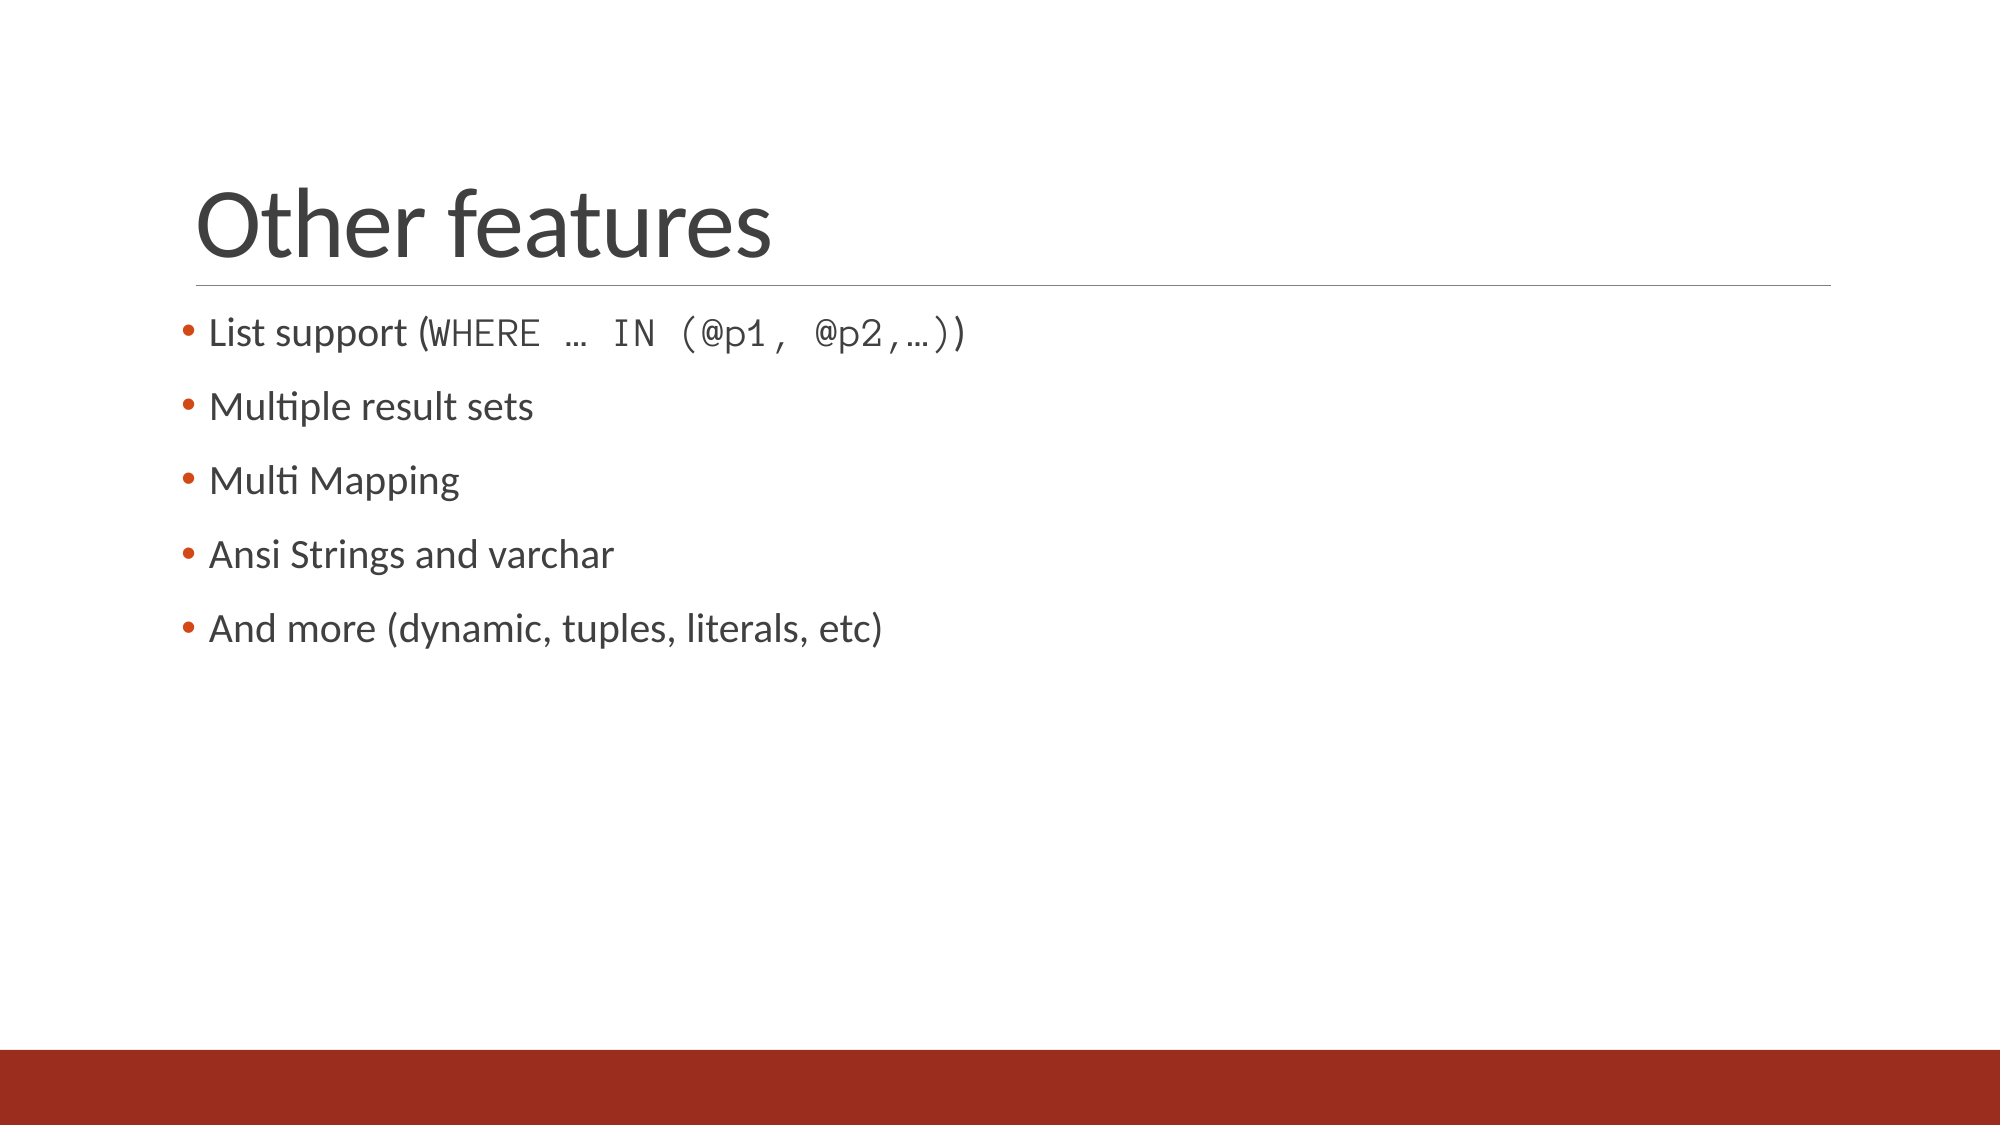

# Other features
List support (WHERE … IN (@p1, @p2,…))
Multiple result sets
Multi Mapping
Ansi Strings and varchar
And more (dynamic, tuples, literals, etc)